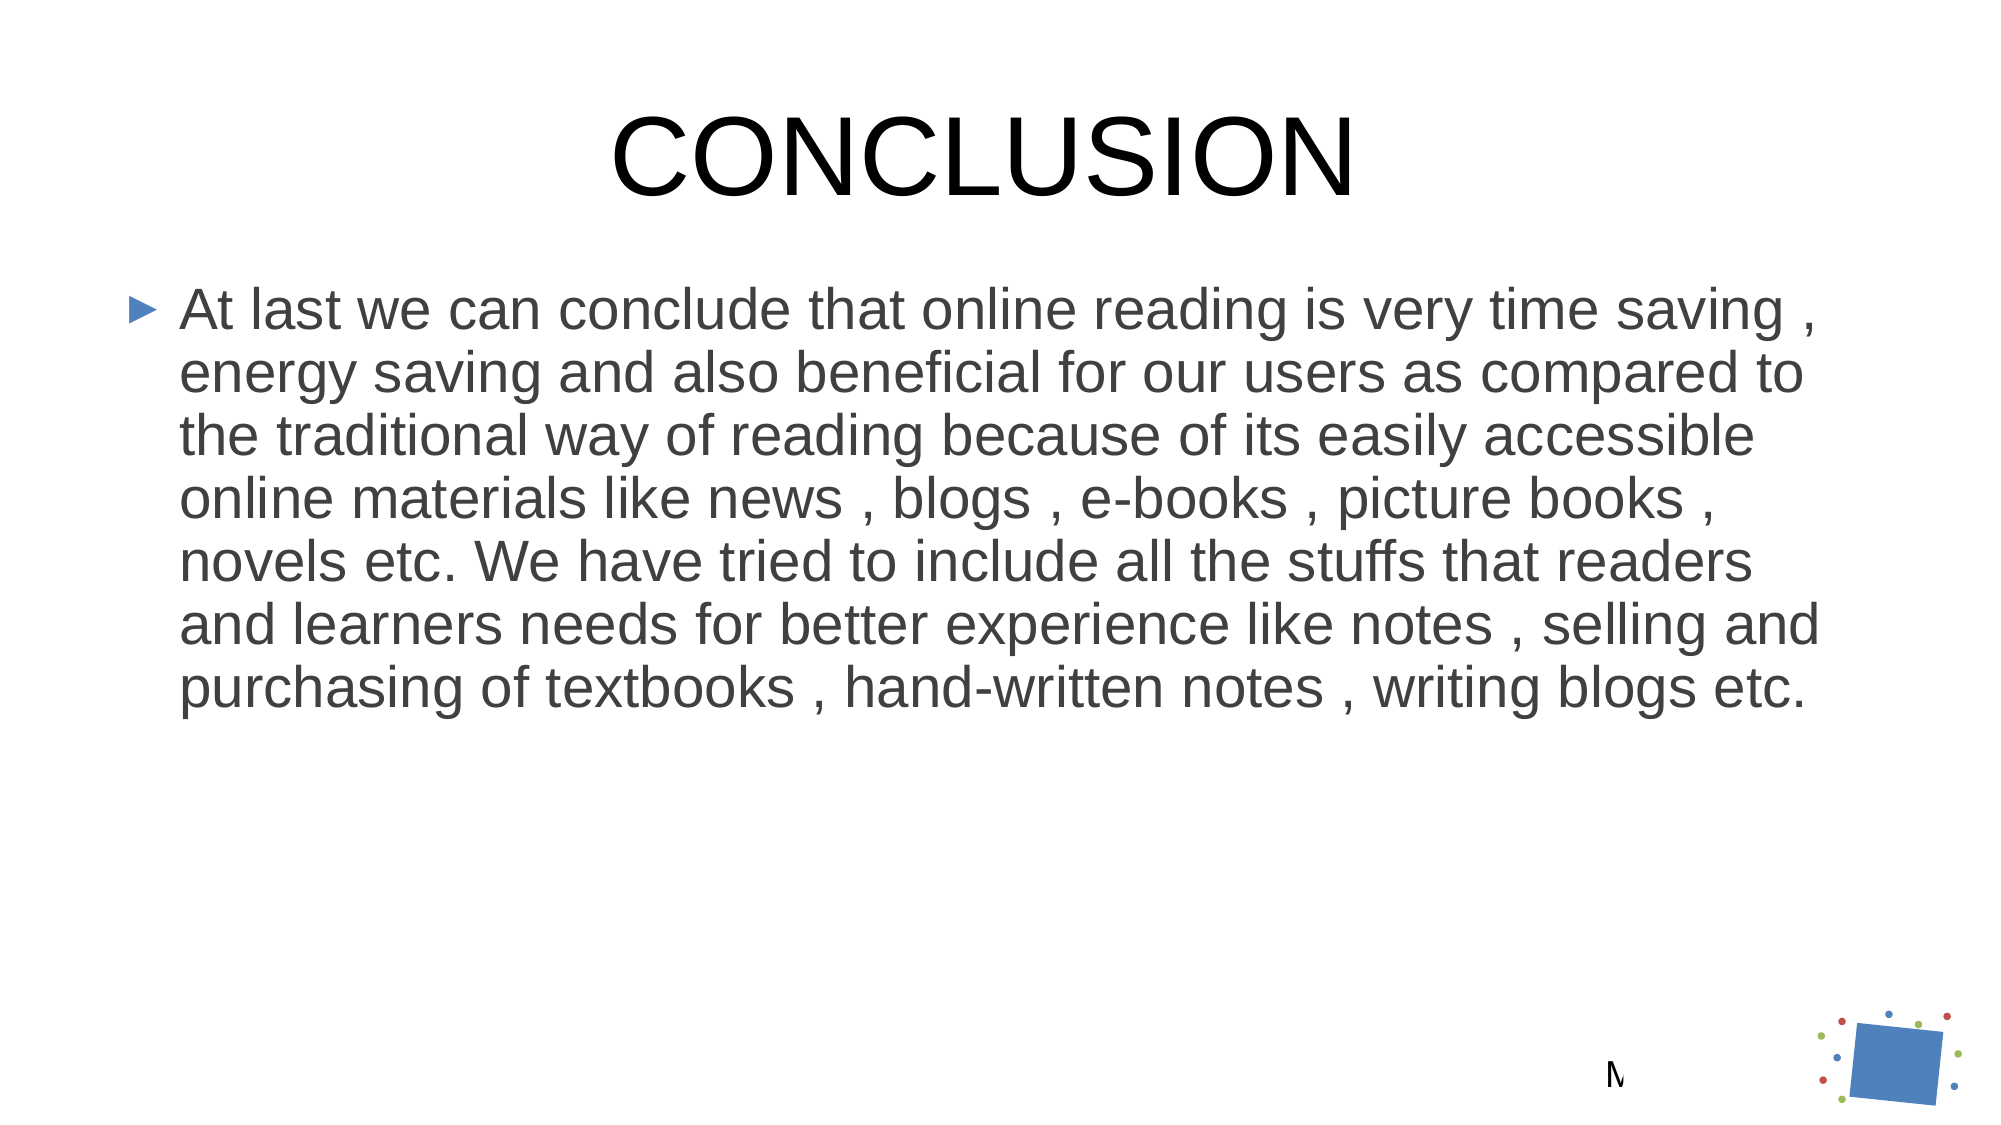

# CONCLUSION
At last we can conclude that online reading is very time saving , energy saving and also beneficial for our users as compared to the traditional way of reading because of its easily accessible online materials like news , blogs , e-books , picture books , novels etc. We have tried to include all the stuffs that readers and learners needs for better experience like notes , selling and purchasing of textbooks , hand-written notes , writing blogs etc.